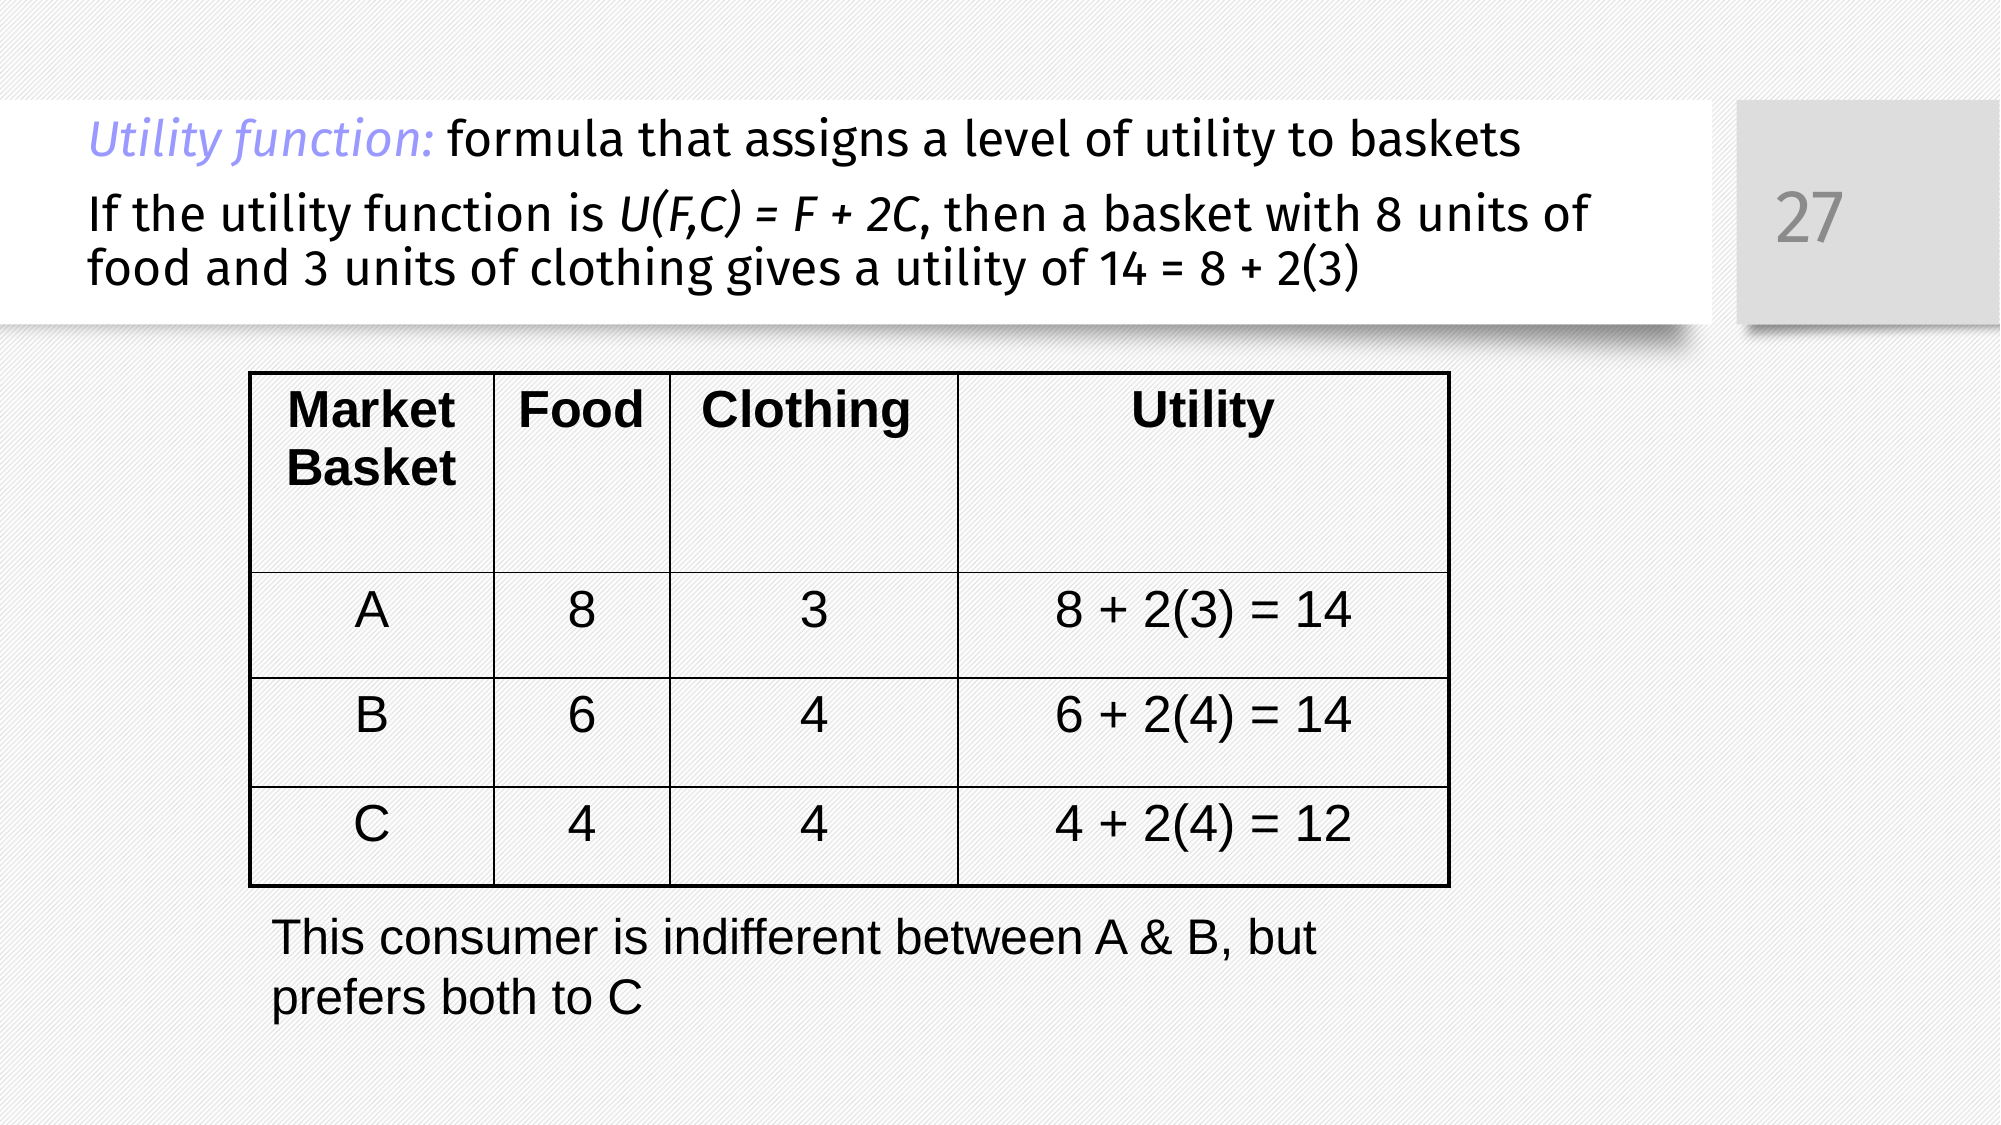

Utility function: formula that assigns a level of utility to baskets
If the utility function is U(F,C) = F + 2C, then a basket with 8 units of food and 3 units of clothing gives a utility of 14 = 8 + 2(3)
27
| Market Basket | Food | Clothing | Utility |
| --- | --- | --- | --- |
| A | 8 | 3 | 8 + 2(3) = 14 |
| B | 6 | 4 | 6 + 2(4) = 14 |
| C | 4 | 4 | 4 + 2(4) = 12 |
This consumer is indifferent between A & B, but prefers both to C